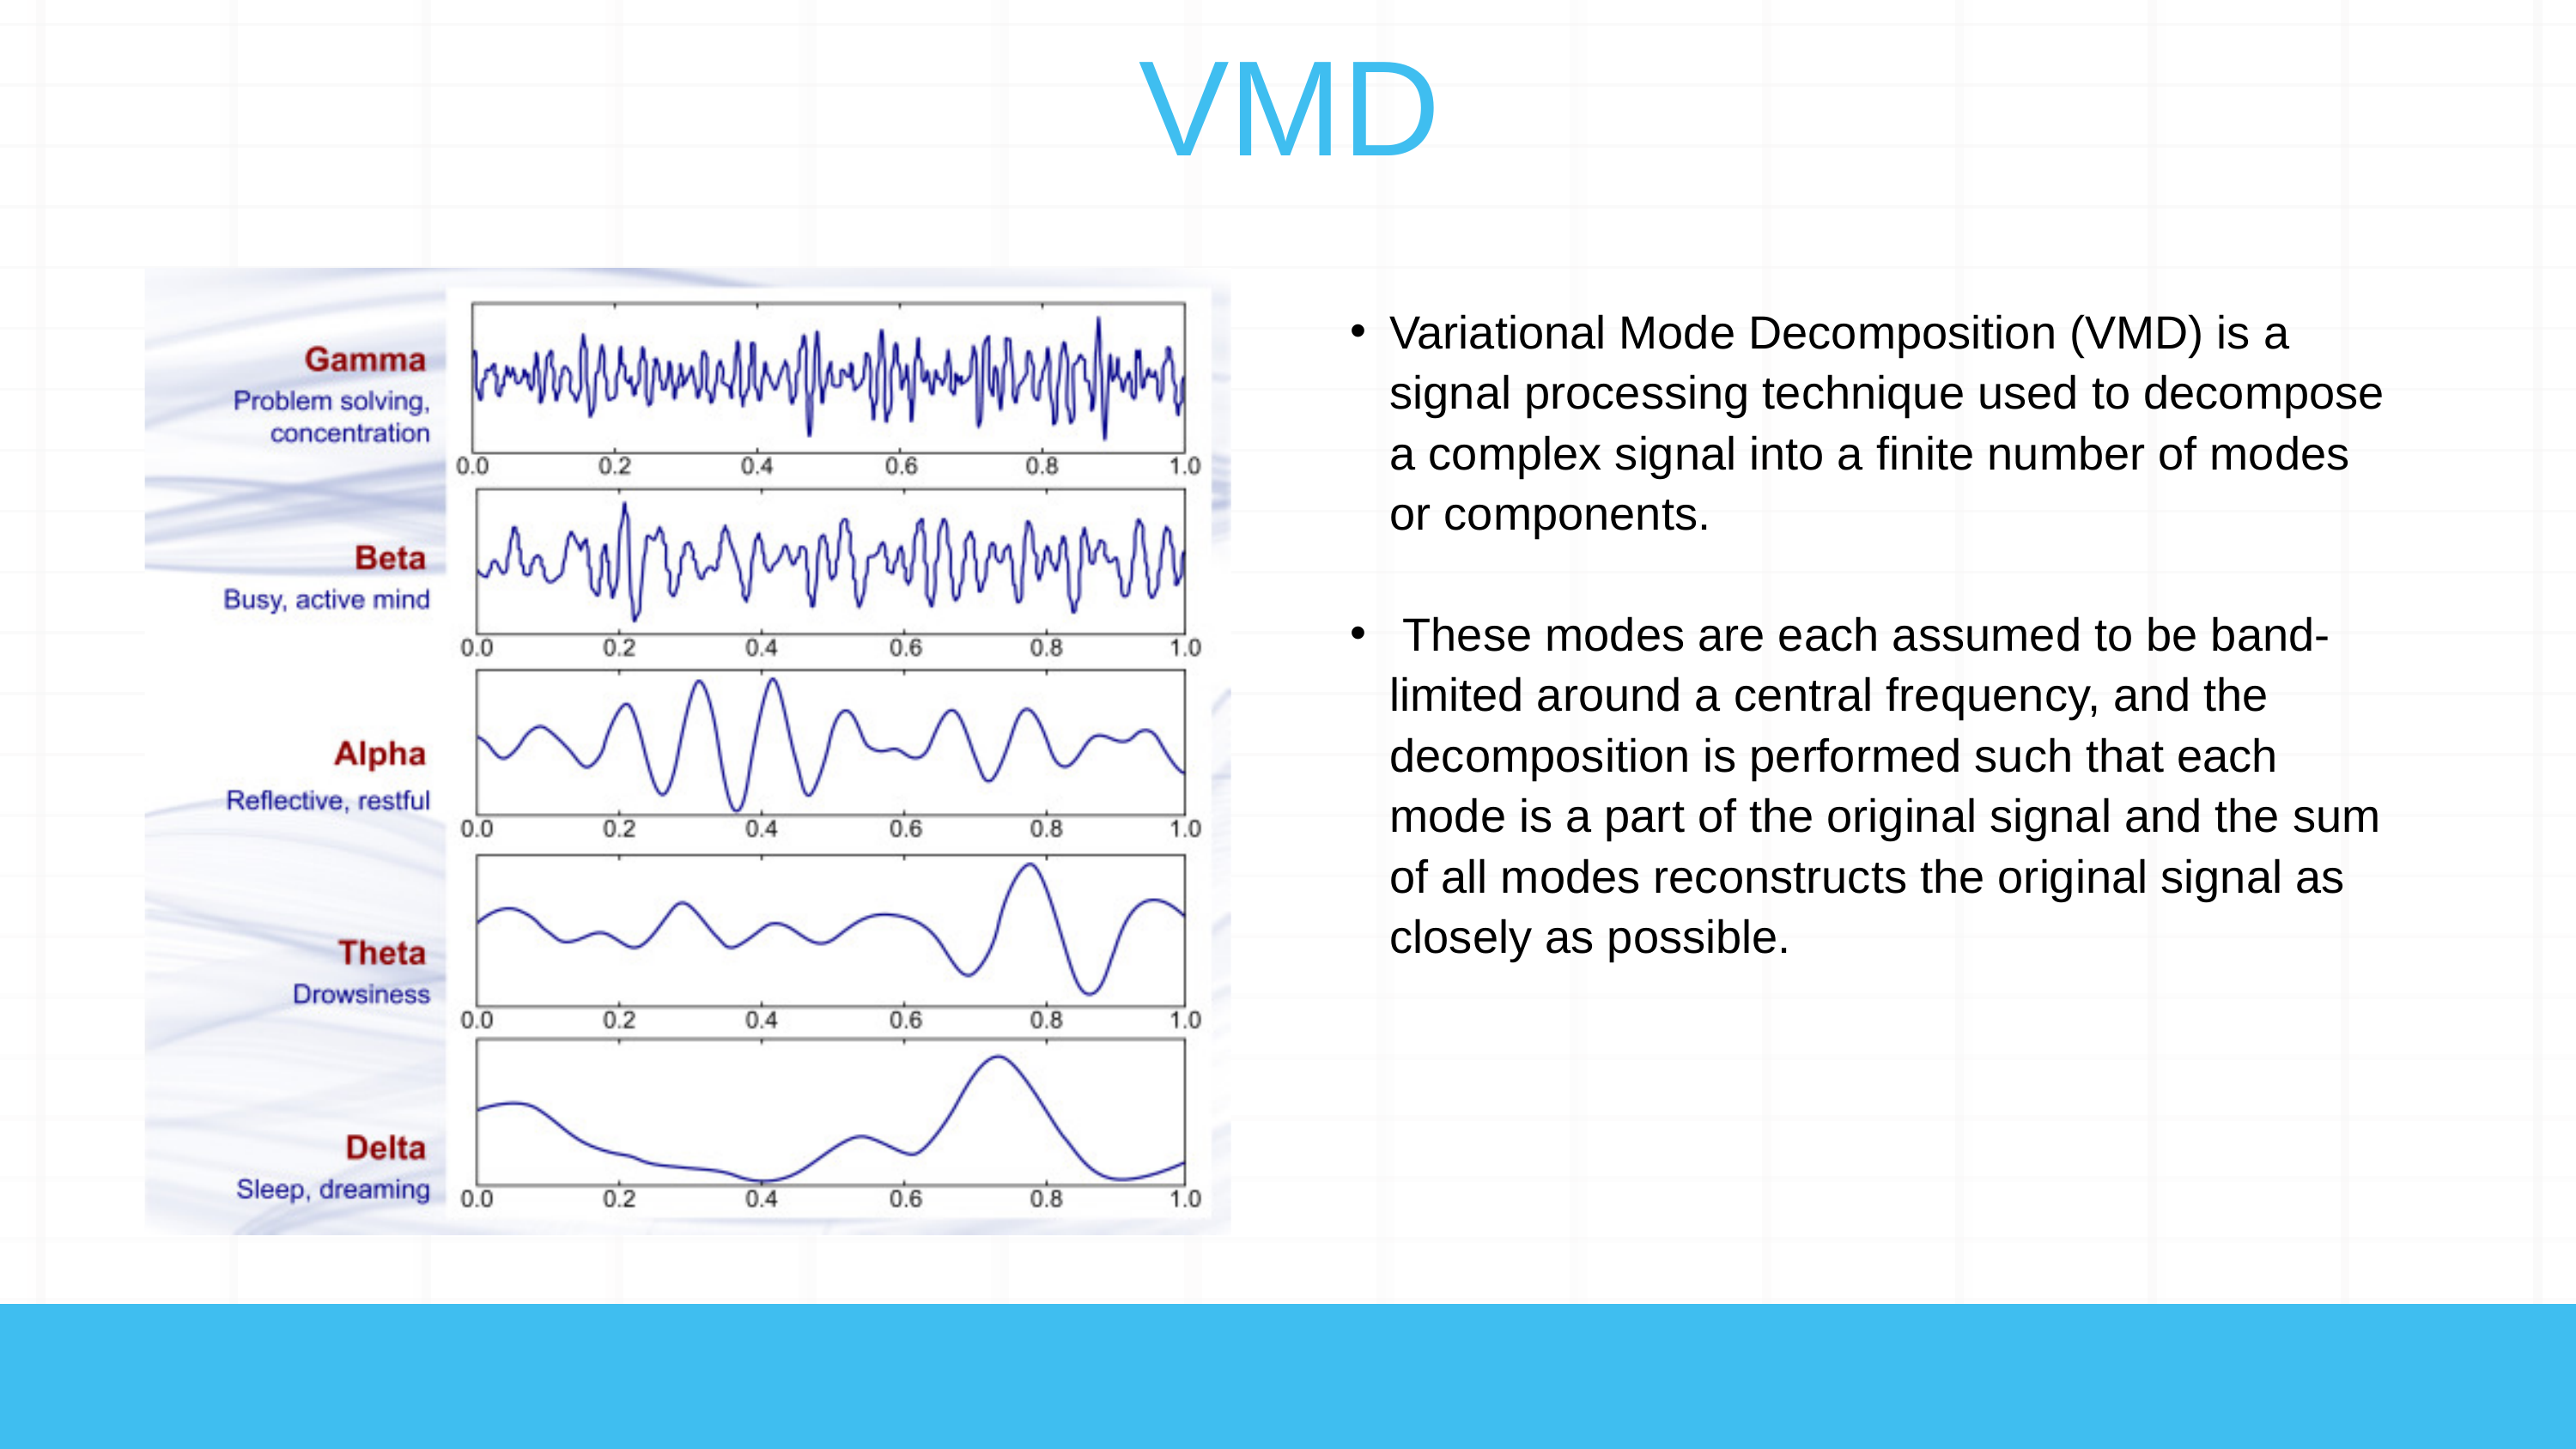

VMD

Variational Mode Decomposition (VMD) is a signal processing technique used to decompose a complex signal into a finite number of modes or components.

 These modes are each assumed to be band-limited around a central frequency, and the decomposition is performed such that each mode is a part of the original signal and the sum of all modes reconstructs the original signal as closely as possible.